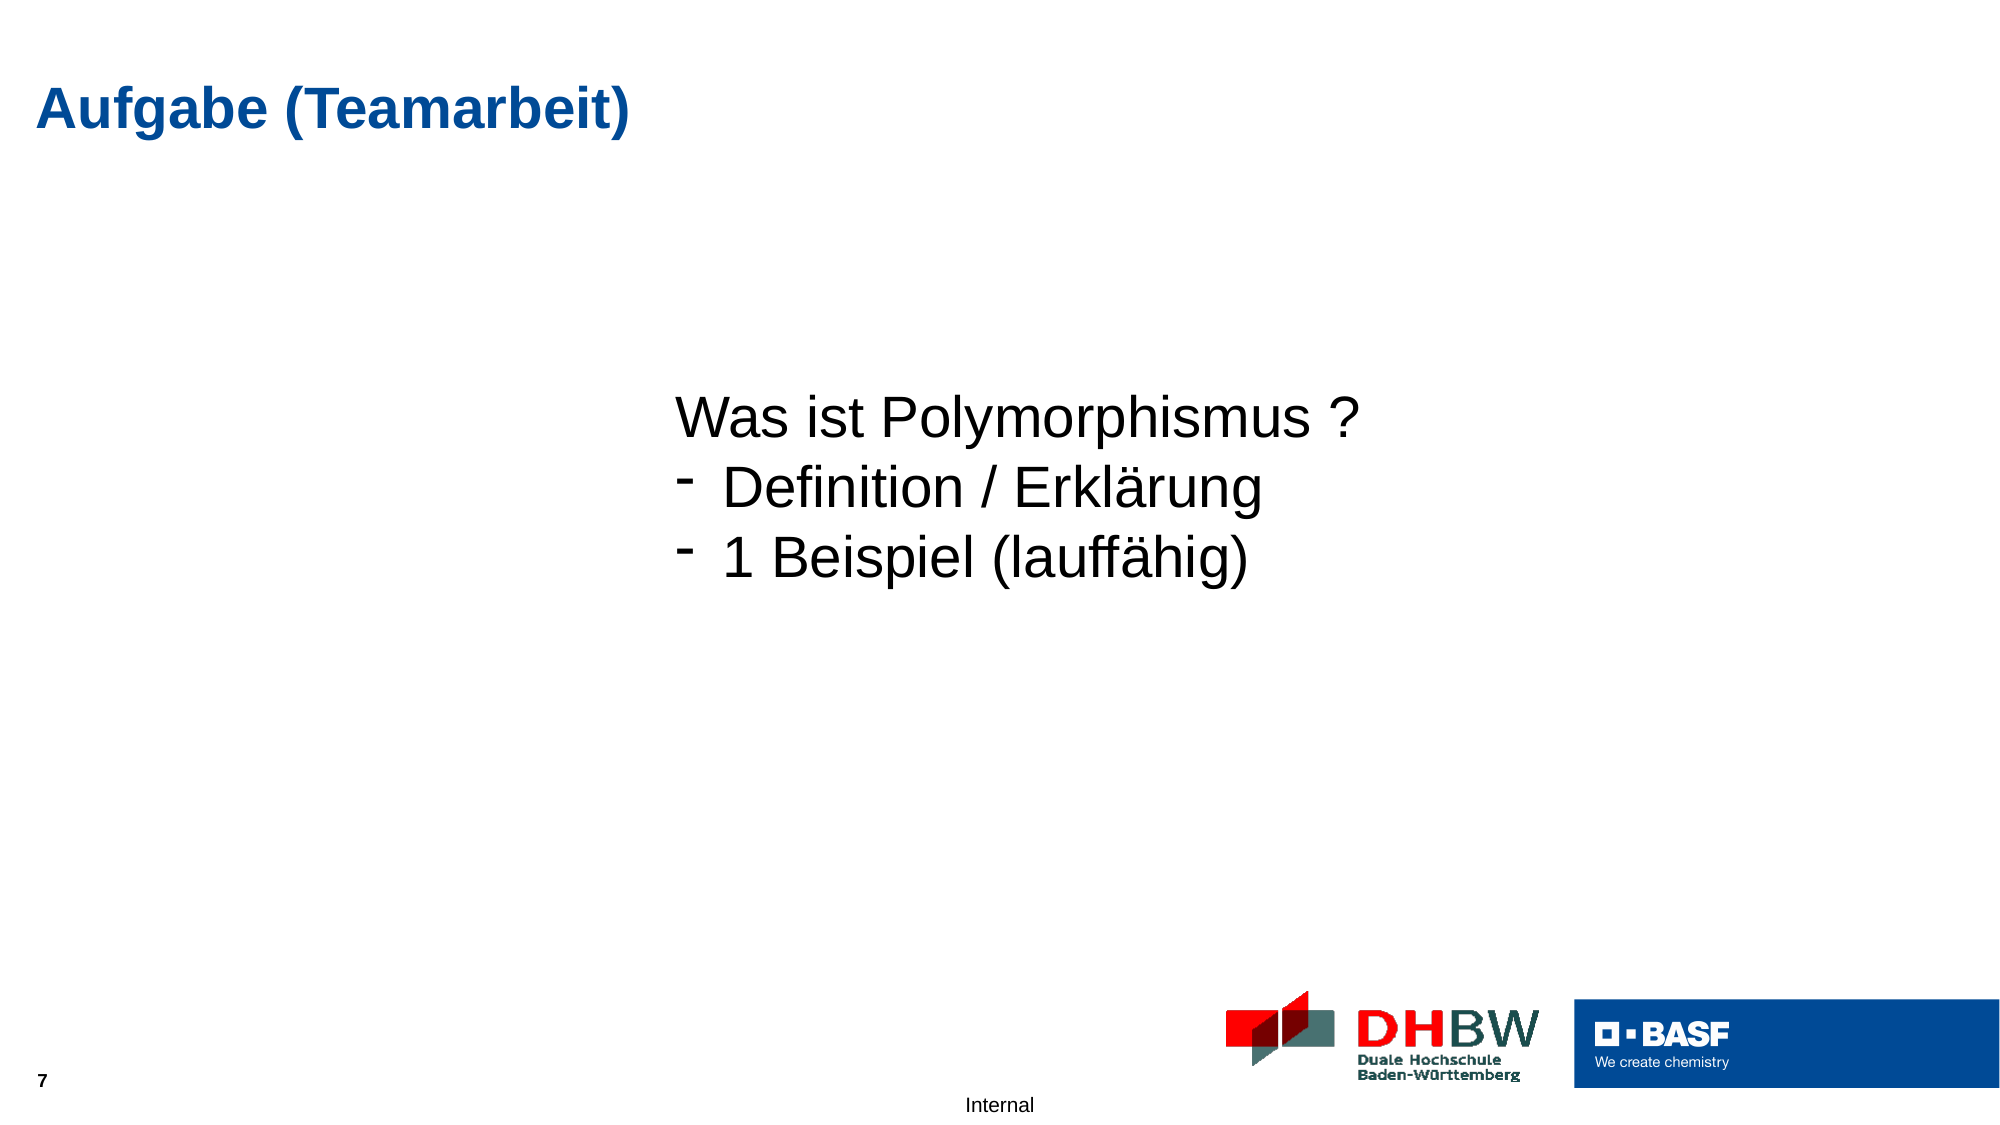

# Aufgabe (Teamarbeit)
Was ist Polymorphismus ?
Definition / Erklärung
1 Beispiel (lauffähig)
7